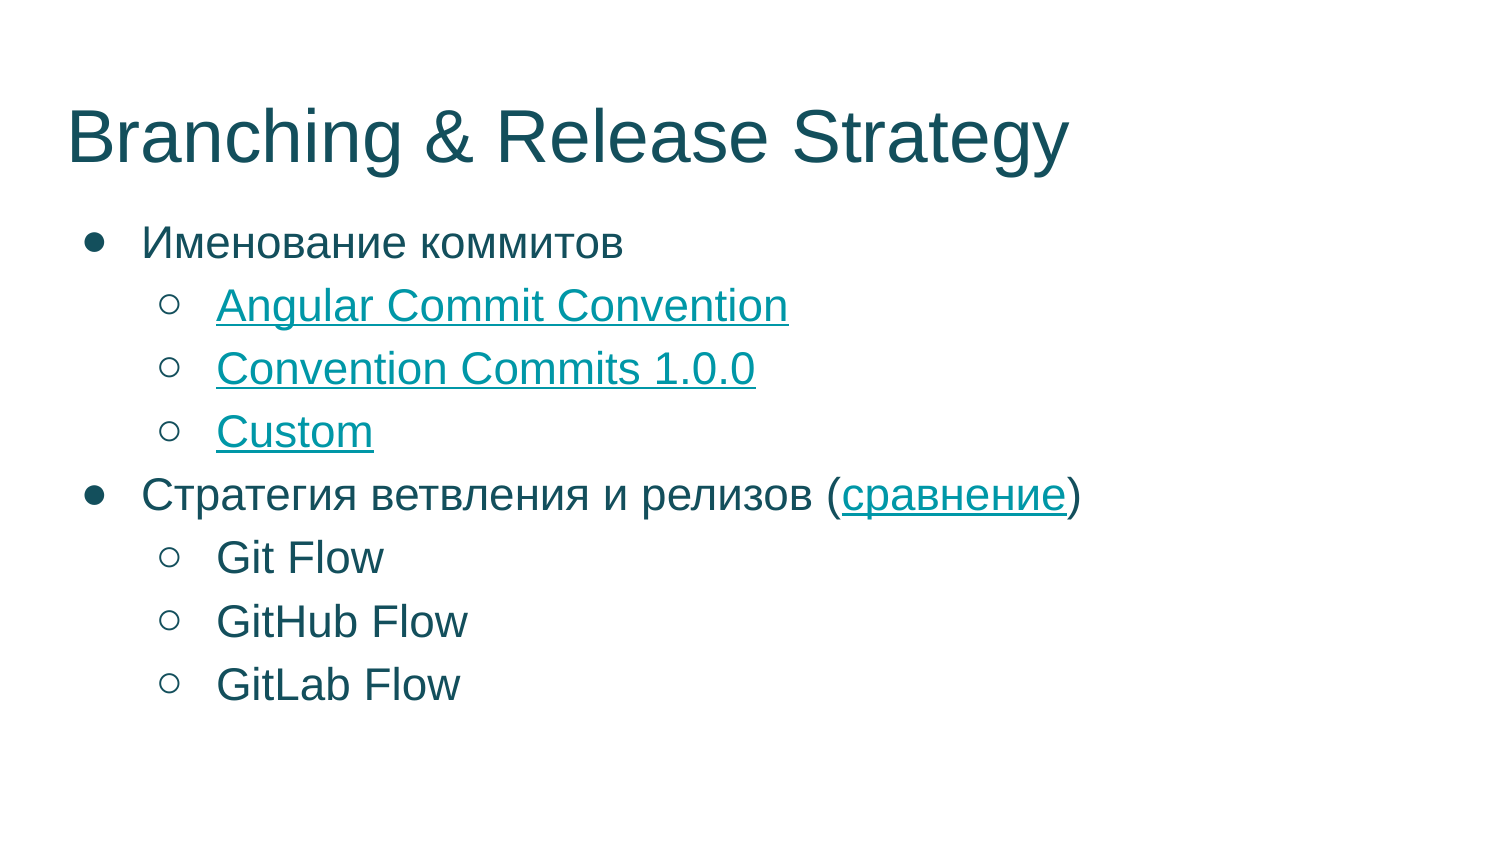

# Branching & Release Strategy
Именование коммитов
Angular Commit Convention
Convention Commits 1.0.0
Custom
Стратегия ветвления и релизов (сравнение)
Git Flow
GitHub Flow
GitLab Flow